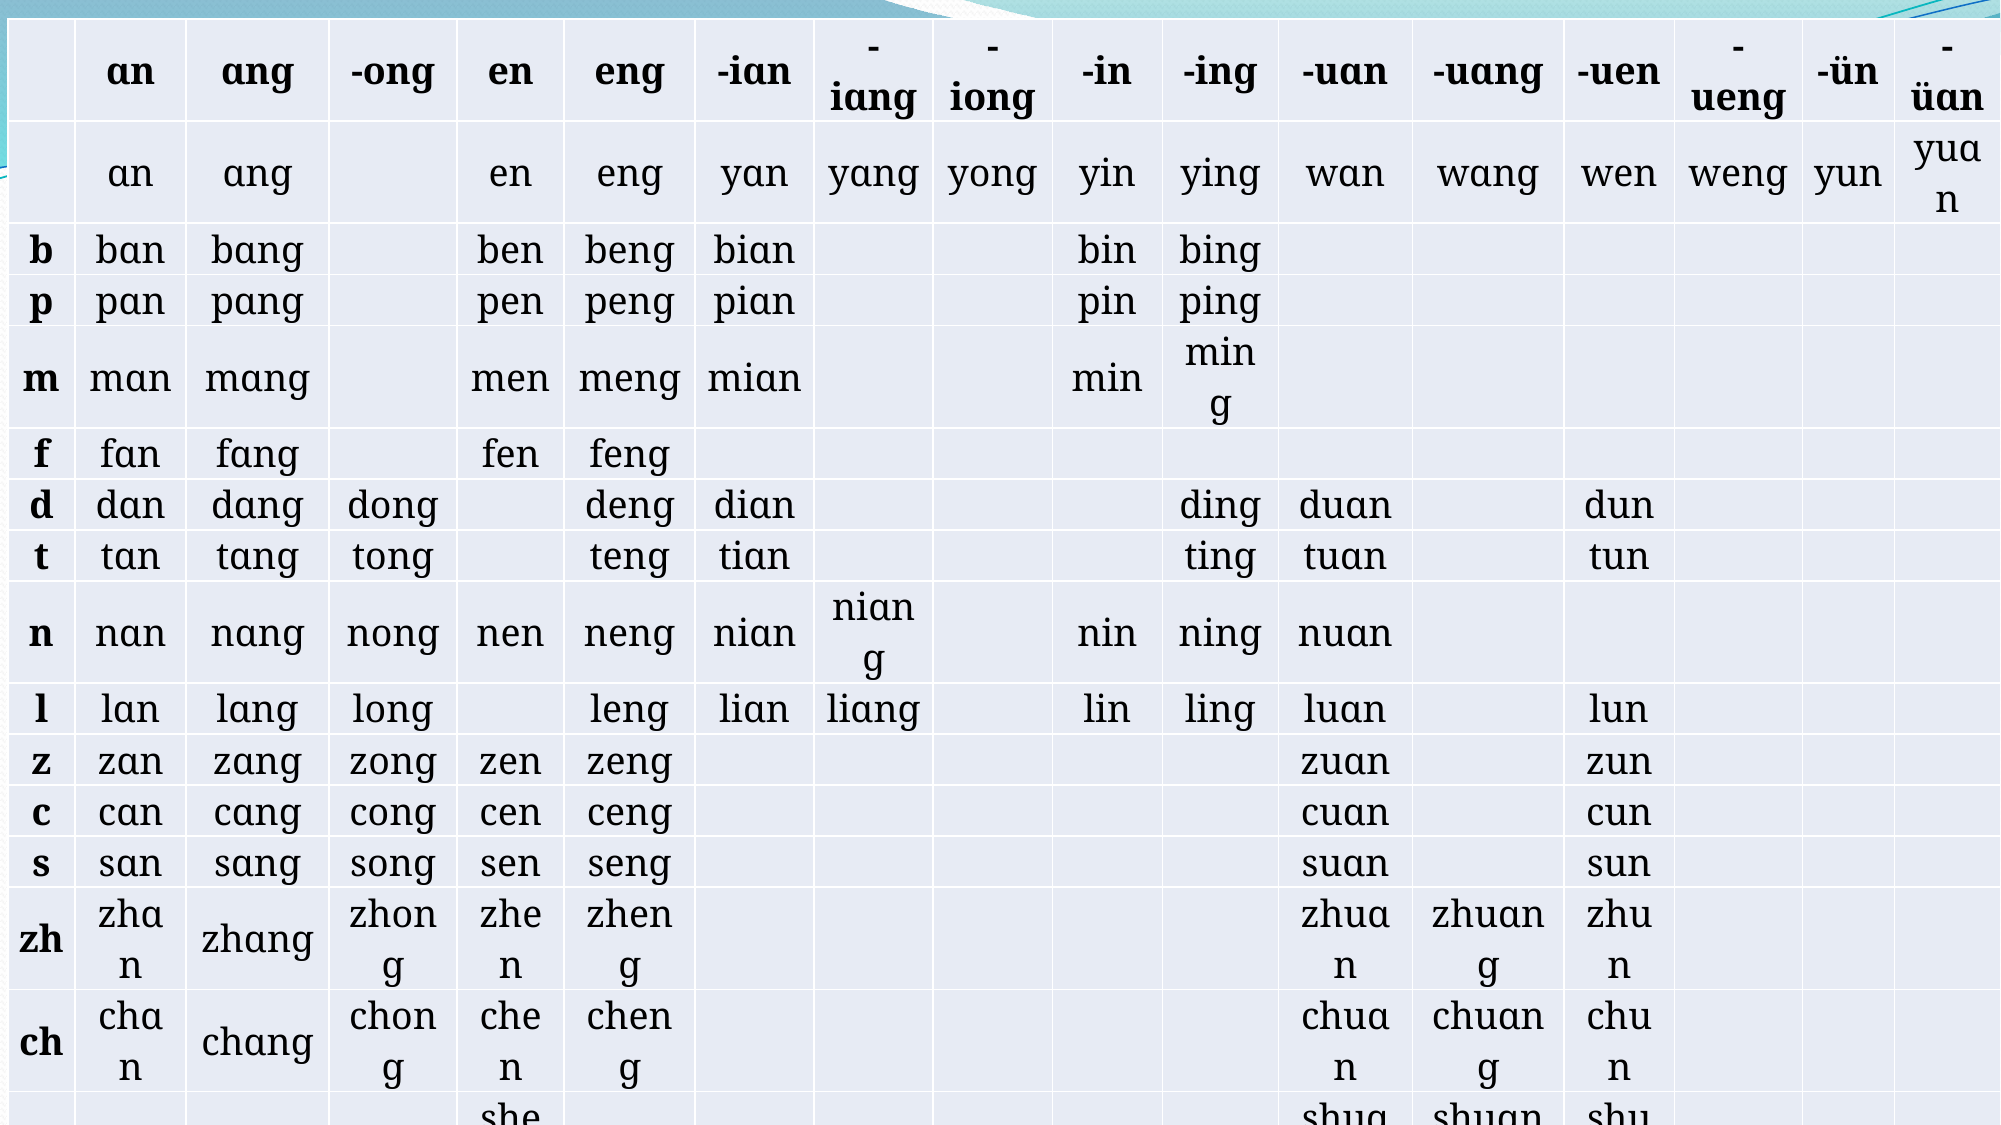

|  | ɑn | ɑnɡ | -onɡ | en | enɡ | -iɑn | -iɑnɡ | -ionɡ | -in | -inɡ | -uɑn | -uɑnɡ | -uen | -uenɡ | -ün | -üɑn |
| --- | --- | --- | --- | --- | --- | --- | --- | --- | --- | --- | --- | --- | --- | --- | --- | --- |
|  | ɑn | ɑnɡ |  | en | enɡ | yɑn | yɑnɡ | yonɡ | yin | yinɡ | wɑn | wɑnɡ | wen | wenɡ | yun | yuɑn |
| b | bɑn | bɑnɡ |  | ben | benɡ | biɑn |  |  | bin | binɡ |  |  |  |  |  |  |
| p | pɑn | pɑnɡ |  | pen | penɡ | piɑn |  |  | pin | pinɡ |  |  |  |  |  |  |
| m | mɑn | mɑnɡ |  | men | menɡ | miɑn |  |  | min | minɡ |  |  |  |  |  |  |
| f | fɑn | fɑnɡ |  | fen | fenɡ |  |  |  |  |  |  |  |  |  |  |  |
| d | dɑn | dɑnɡ | donɡ |  | denɡ | diɑn |  |  |  | dinɡ | duɑn |  | dun |  |  |  |
| t | tɑn | tɑnɡ | tonɡ |  | tenɡ | tiɑn |  |  |  | tinɡ | tuɑn |  | tun |  |  |  |
| n | nɑn | nɑnɡ | nonɡ | nen | nenɡ | niɑn | niɑnɡ |  | nin | ninɡ | nuɑn |  |  |  |  |  |
| l | lɑn | lɑnɡ | lonɡ |  | lenɡ | liɑn | liɑnɡ |  | lin | linɡ | luɑn |  | lun |  |  |  |
| z | zɑn | zɑnɡ | zonɡ | zen | zenɡ |  |  |  |  |  | zuɑn |  | zun |  |  |  |
| c | cɑn | cɑnɡ | conɡ | cen | cenɡ |  |  |  |  |  | cuɑn |  | cun |  |  |  |
| s | sɑn | sɑnɡ | sonɡ | sen | senɡ |  |  |  |  |  | suɑn |  | sun |  |  |  |
| zh | zhɑn | zhɑnɡ | zhonɡ | zhen | zhenɡ |  |  |  |  |  | zhuɑn | zhuɑnɡ | zhun |  |  |  |
| ch | chɑn | chɑnɡ | chonɡ | chen | chenɡ |  |  |  |  |  | chuɑn | chuɑnɡ | chun |  |  |  |
| sh | shɑn | shɑnɡ |  | shen | shenɡ |  |  |  |  |  | shuɑn | shuɑnɡ | shun |  |  |  |
| r | rɑn | rɑnɡ | ronɡ | ren | renɡ |  |  |  |  |  | ruɑn |  | run |  |  |  |
| j |  |  |  |  |  | jiɑn | jiɑnɡ | jionɡ | jin | jinɡ |  |  |  |  | jun | juɑn |
| q |  |  |  |  |  | qiɑn | qiɑnɡ | qionɡ | qin | qinɡ |  |  |  |  | qun | quɑn |
| x |  |  |  |  |  | xiɑn | xiɑnɡ | xionɡ | xin | xinɡ |  |  |  |  | xun | xuɑn |
| ɡ | ɡɑn | ɡɑnɡ | ɡonɡ | ɡen | ɡenɡ |  |  |  |  |  | ɡuɑn | ɡuɑnɡ | ɡun |  |  |  |
| k | kɑn | kɑnɡ | konɡ | ken | kenɡ |  |  |  |  |  | kuɑn | kuɑnɡ | kun |  |  |  |
| h | hɑn | hɑnɡ | honɡ | hen | henɡ |  |  |  |  |  | huɑn | huɑnɡ | hun |  |  |  |